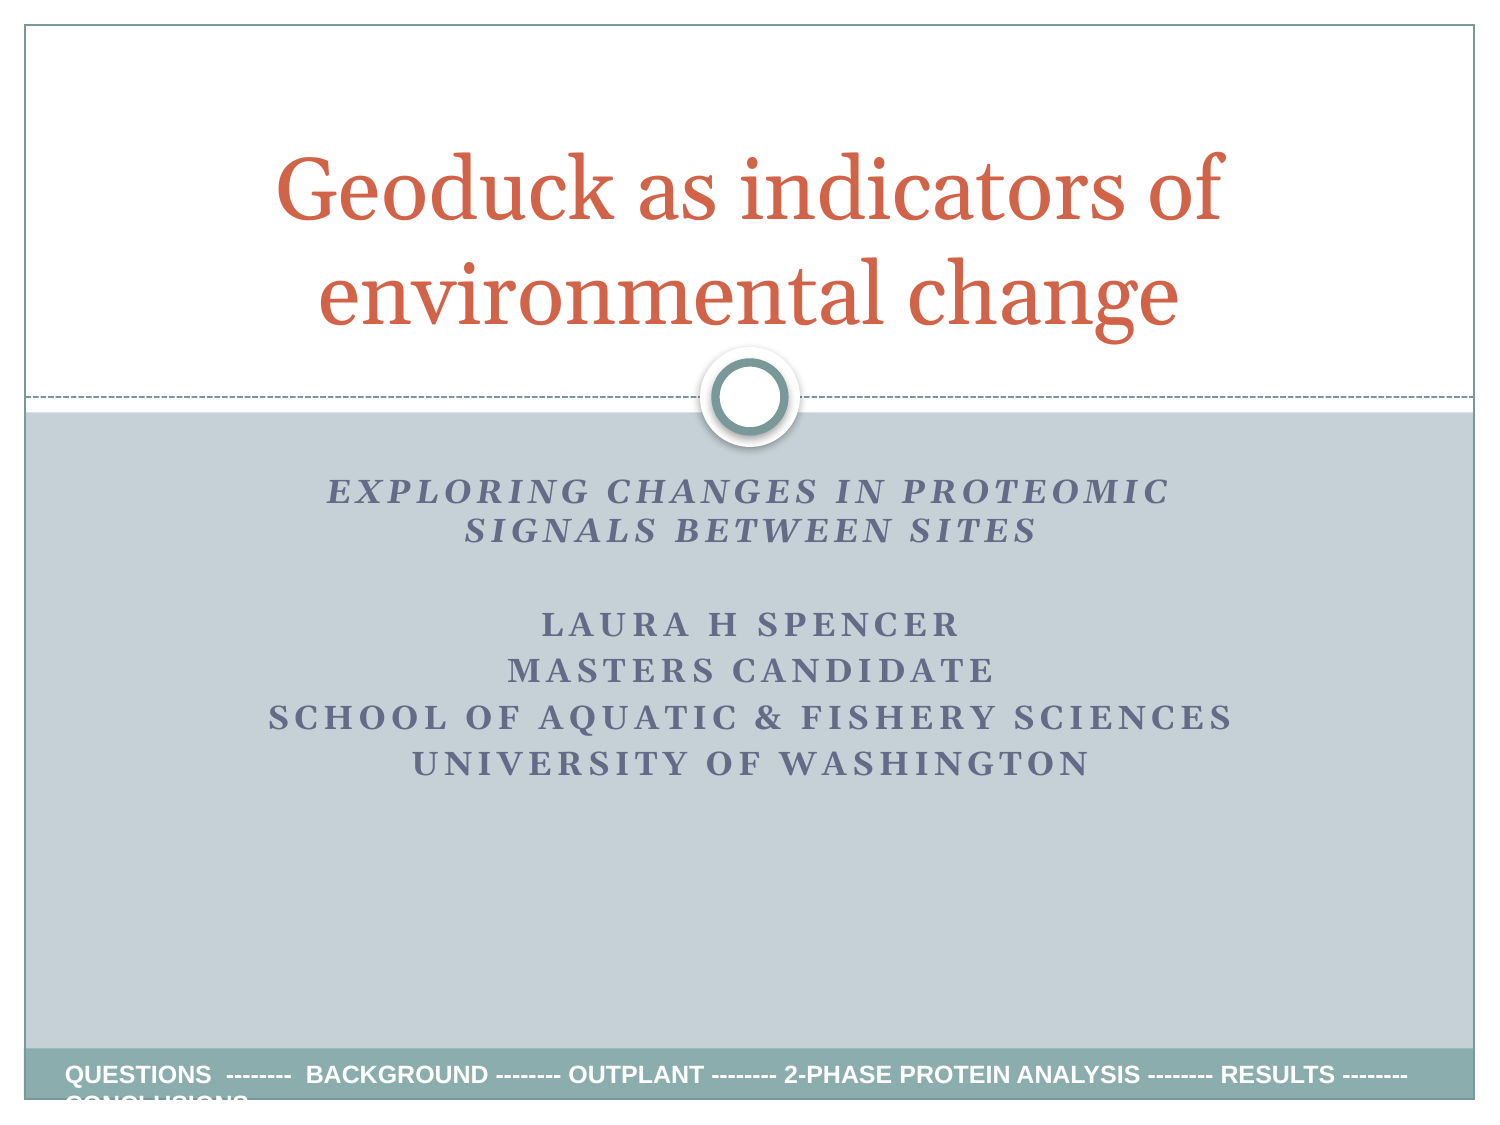

# Geoduck as indicators of environmental change
Exploring CHANGES IN PROTEOMIC SIGNALS BETWEEN SITES

LAURA H SPENCER
MASTERS CANDIDATE
SCHOOL OF AQUATIC & FISHERY SCIENCES
UNIVERSITY OF WASHINGTON
Questions  --------  Background -------- Outplant -------- 2-phase protein analysis -------- Results -------- Conclusions